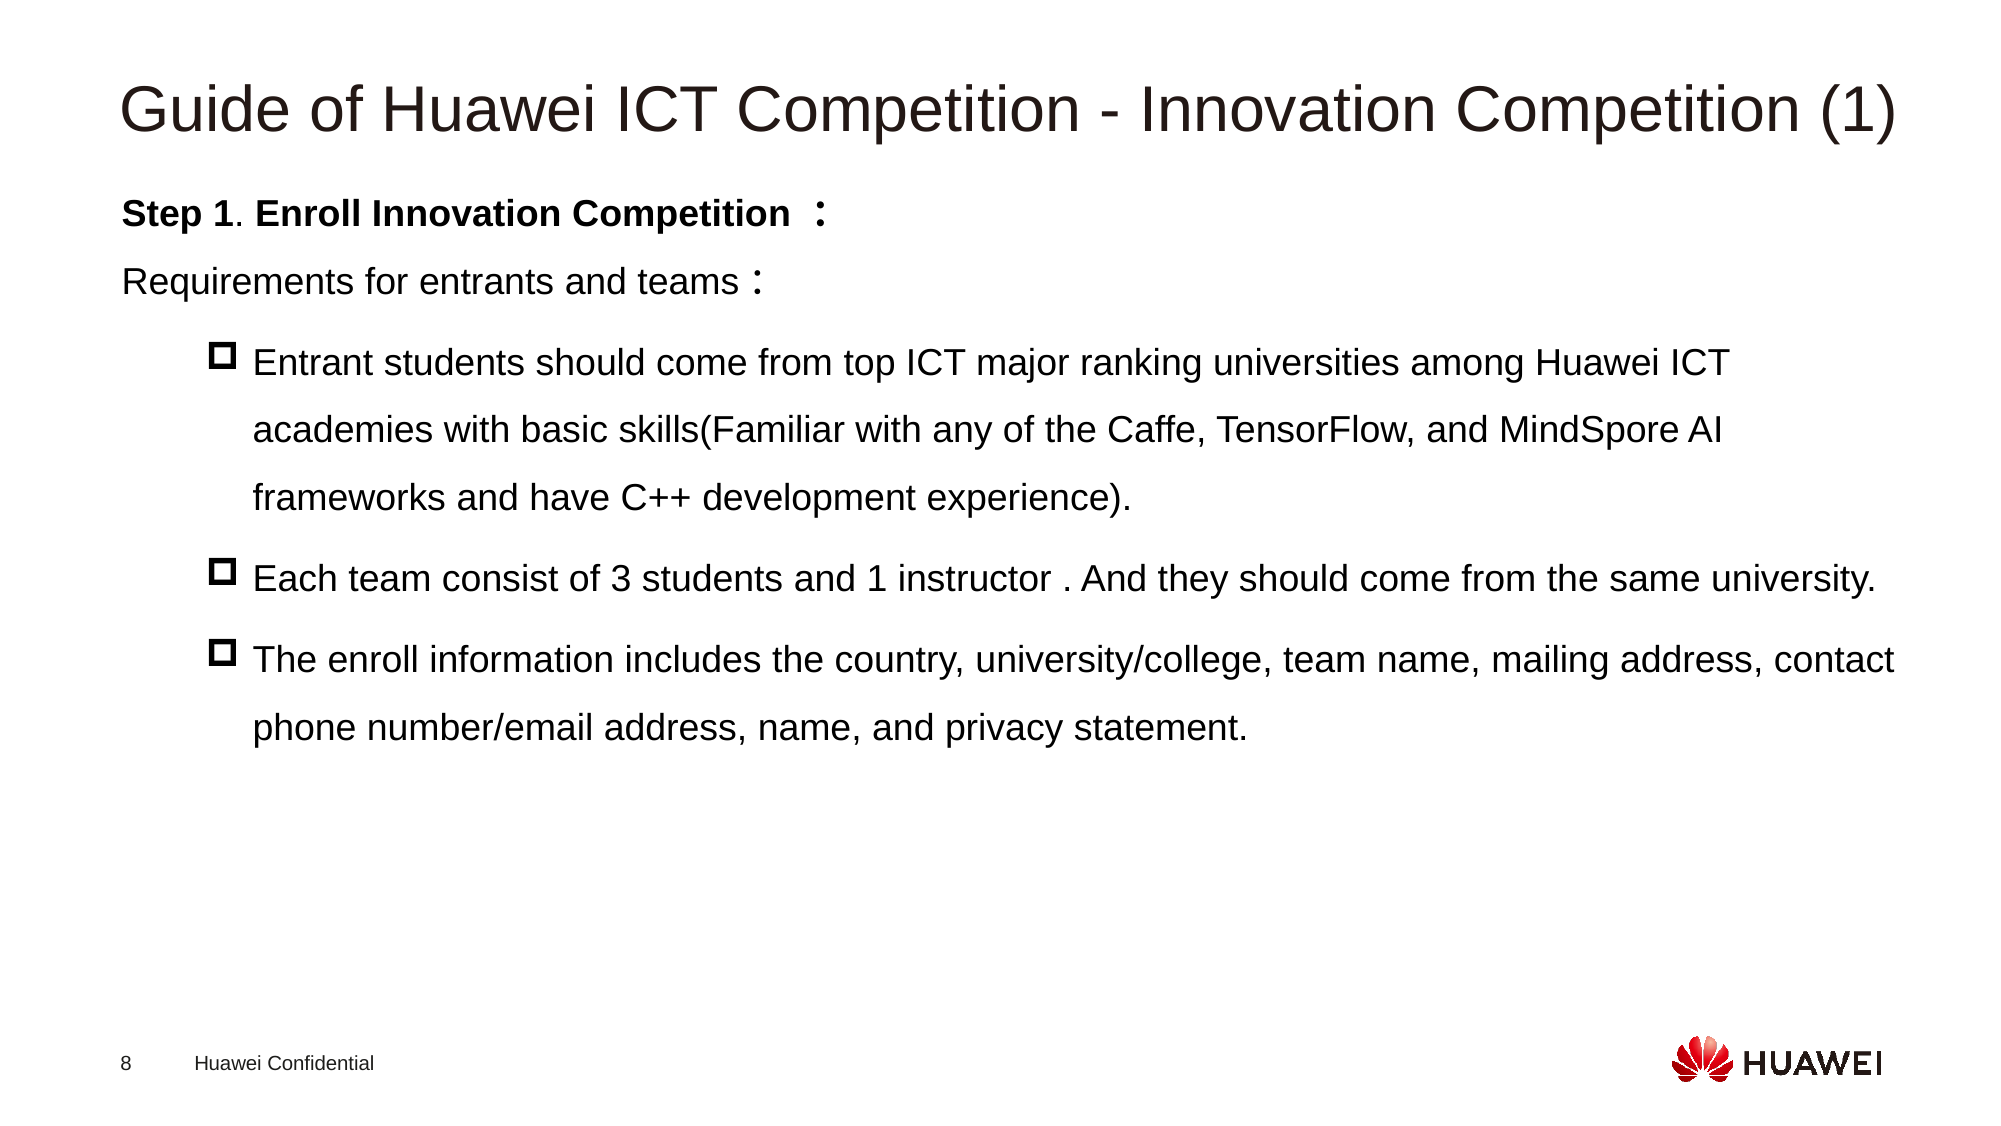

Guide of Huawei ICT Competition - Innovation Competition (1)

Step 1. Enroll Innovation Competition ：
Requirements for entrants and teams：
Entrant students should come from top ICT major ranking universities among Huawei ICT academies with basic skills(Familiar with any of the Caffe, TensorFlow, and MindSpore AI frameworks and have C++ development experience).
Each team consist of 3 students and 1 instructor . And they should come from the same university.
The enroll information includes the country, university/college, team name, mailing address, contact phone number/email address, name, and privacy statement.